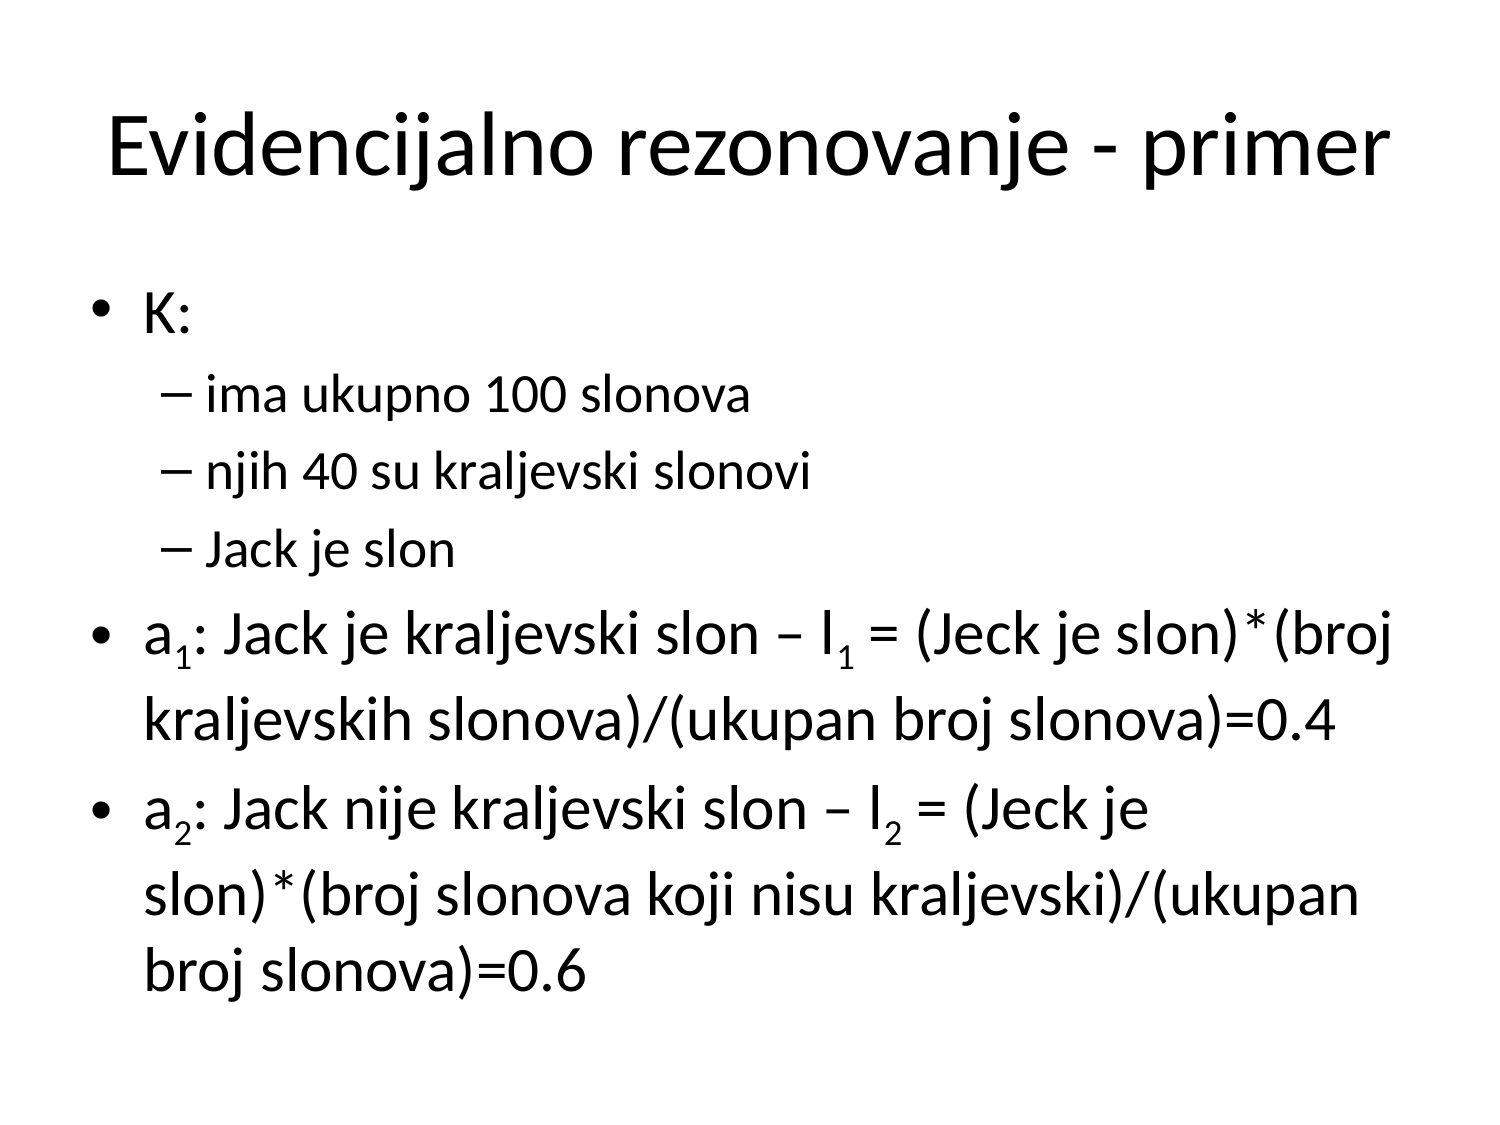

# Evidencijalno rezonovanje - primer
K:
ima ukupno 100 slonova
njih 40 su kraljevski slonovi
Jack je slon
a1: Jack je kraljevski slon – l1 = (Jeck je slon)*(broj kraljevskih slonova)/(ukupan broj slonova)=0.4
a2: Jack nije kraljevski slon – l2 = (Jeck je slon)*(broj slonova koji nisu kraljevski)/(ukupan broj slonova)=0.6